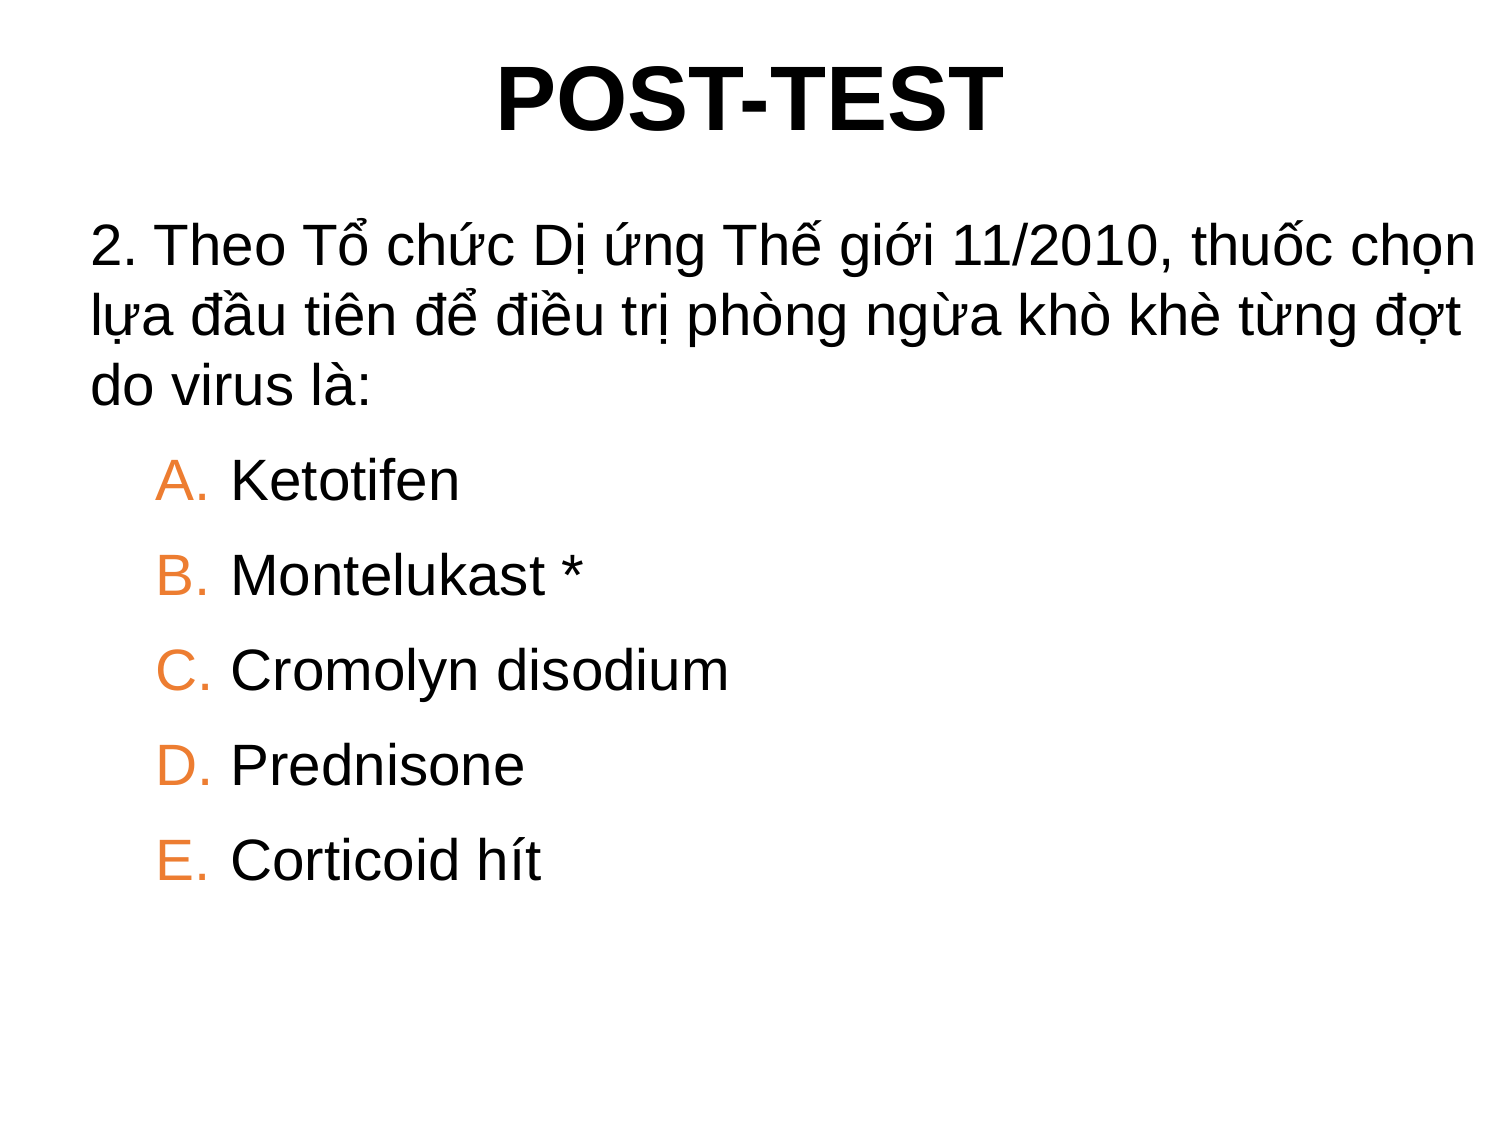

# POST-TEST
2. Theo Tổ chức Dị ứng Thế giới 11/2010, thuốc chọn lựa đầu tiên để điều trị phòng ngừa khò khè từng đợt do virus là:
Ketotifen
Montelukast *
Cromolyn disodium
Prednisone
Corticoid hít